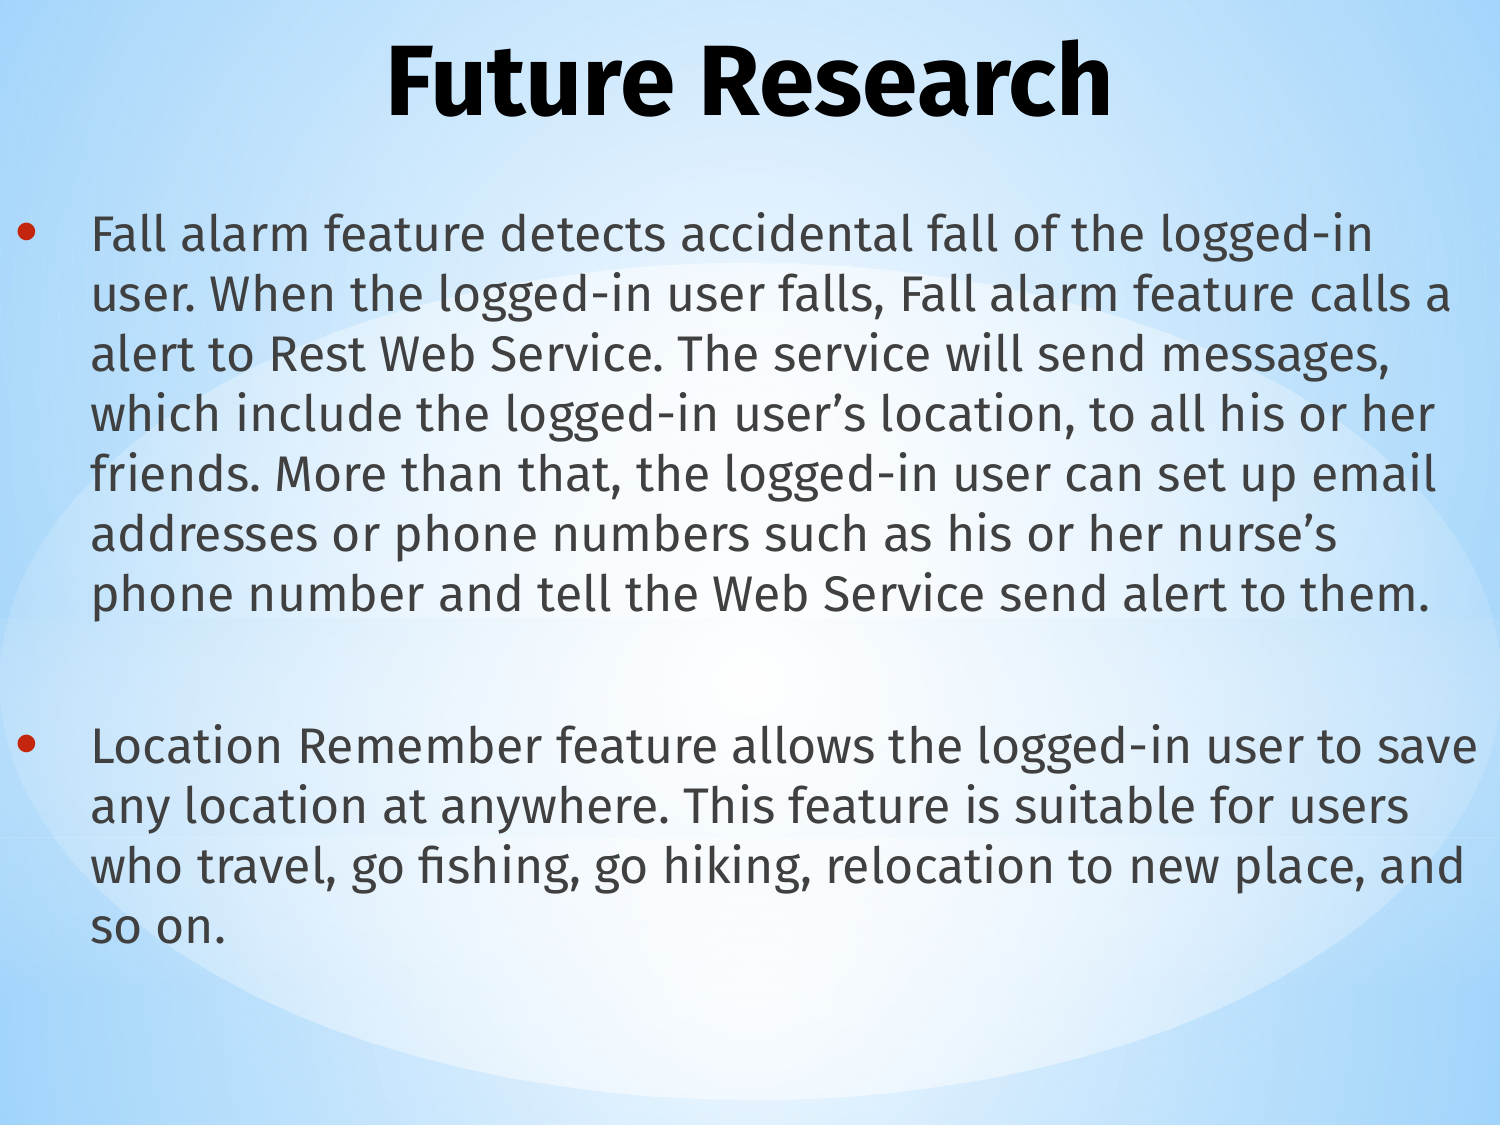

Future Research
Fall alarm feature detects accidental fall of the logged-in user. When the logged-in user falls, Fall alarm feature calls a alert to Rest Web Service. The service will send messages, which include the logged-in user’s location, to all his or her friends. More than that, the logged-in user can set up email addresses or phone numbers such as his or her nurse’s phone number and tell the Web Service send alert to them.

Location Remember feature allows the logged-in user to save any location at anywhere. This feature is suitable for users who travel, go fishing, go hiking, relocation to new place, and so on.